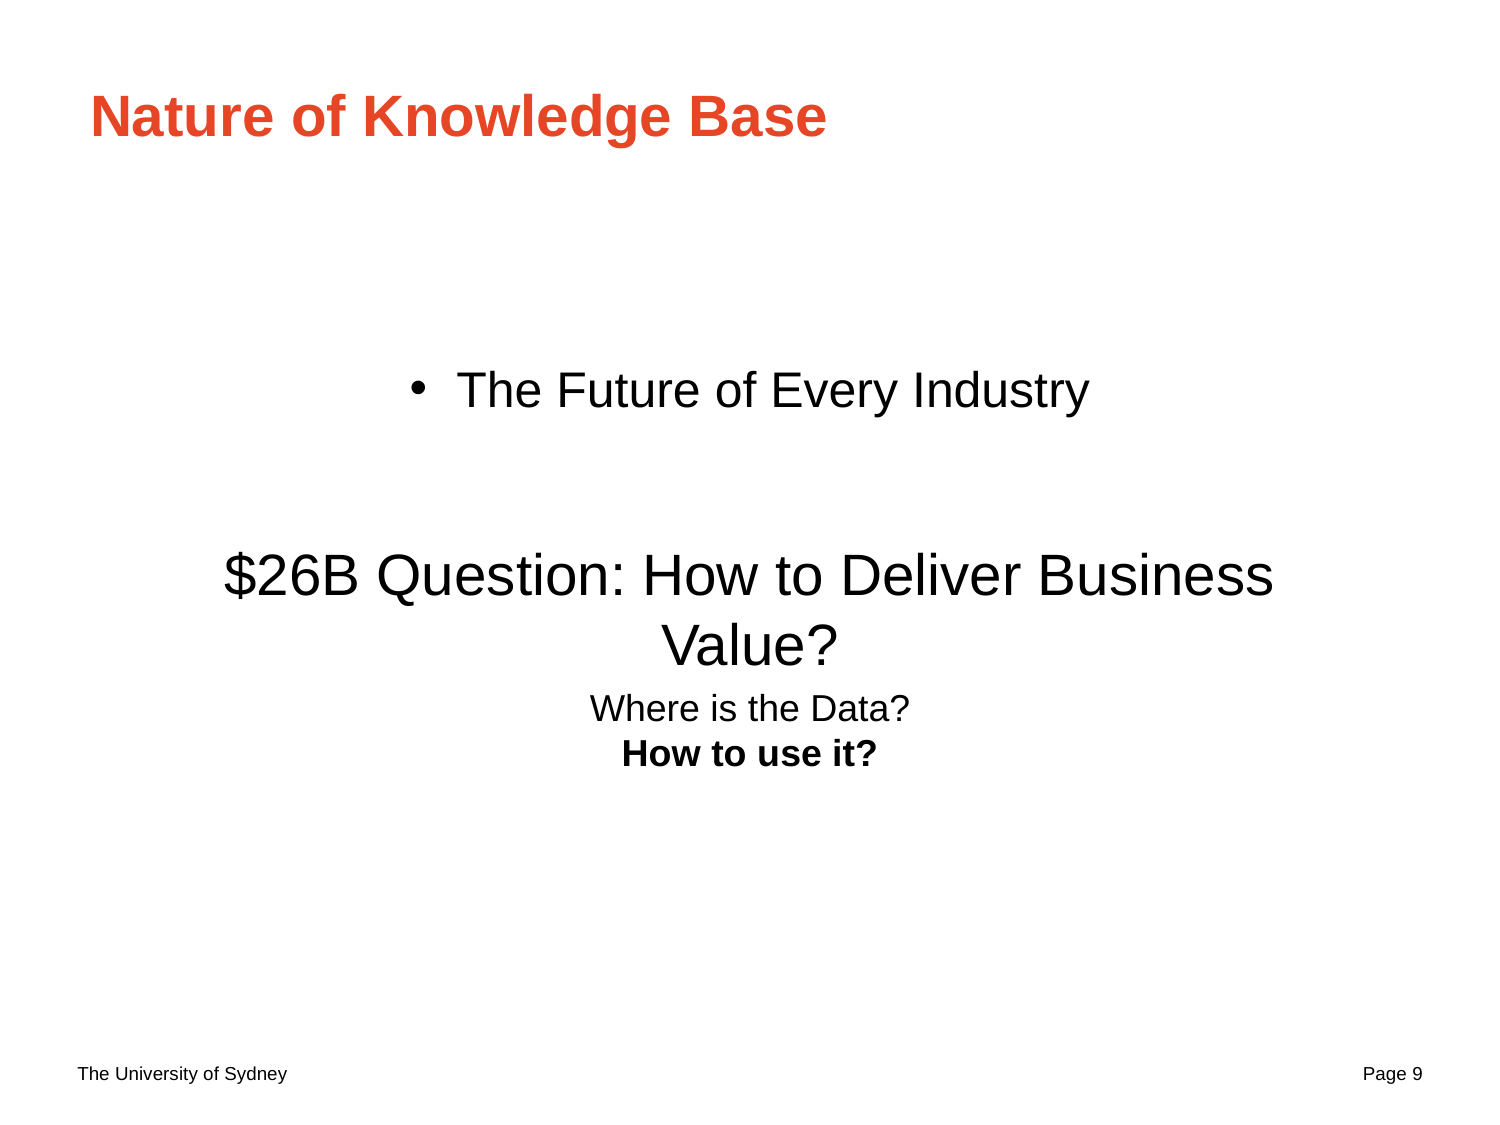

# Nature of Knowledge Base
The Future of Every Industry

$26B Question: How to Deliver Business Value?
Where is the Data?
How to use it?